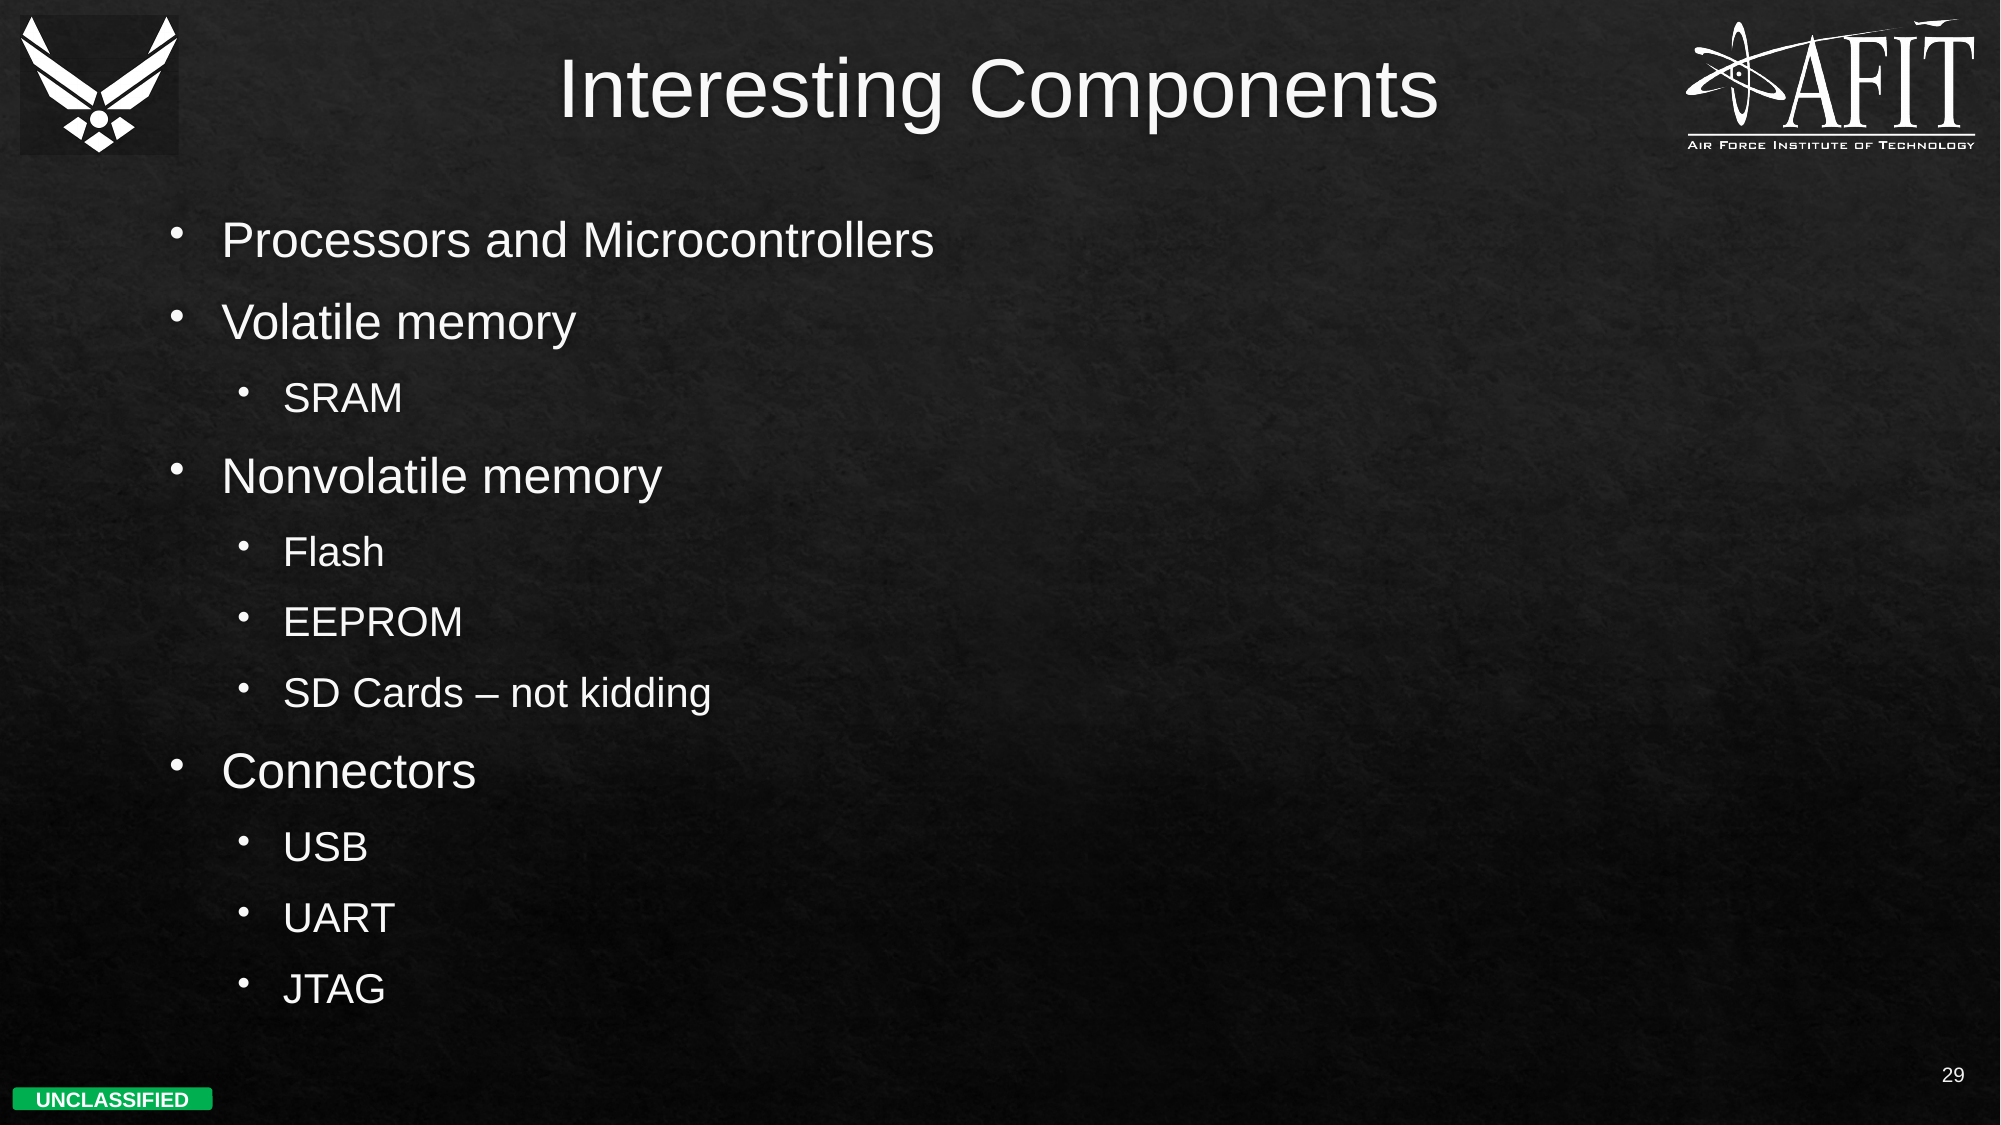

# Interesting Components
Processors and Microcontrollers
Volatile memory
SRAM
Nonvolatile memory
Flash
EEPROM
SD Cards – not kidding
Connectors
USB
UART
JTAG
29